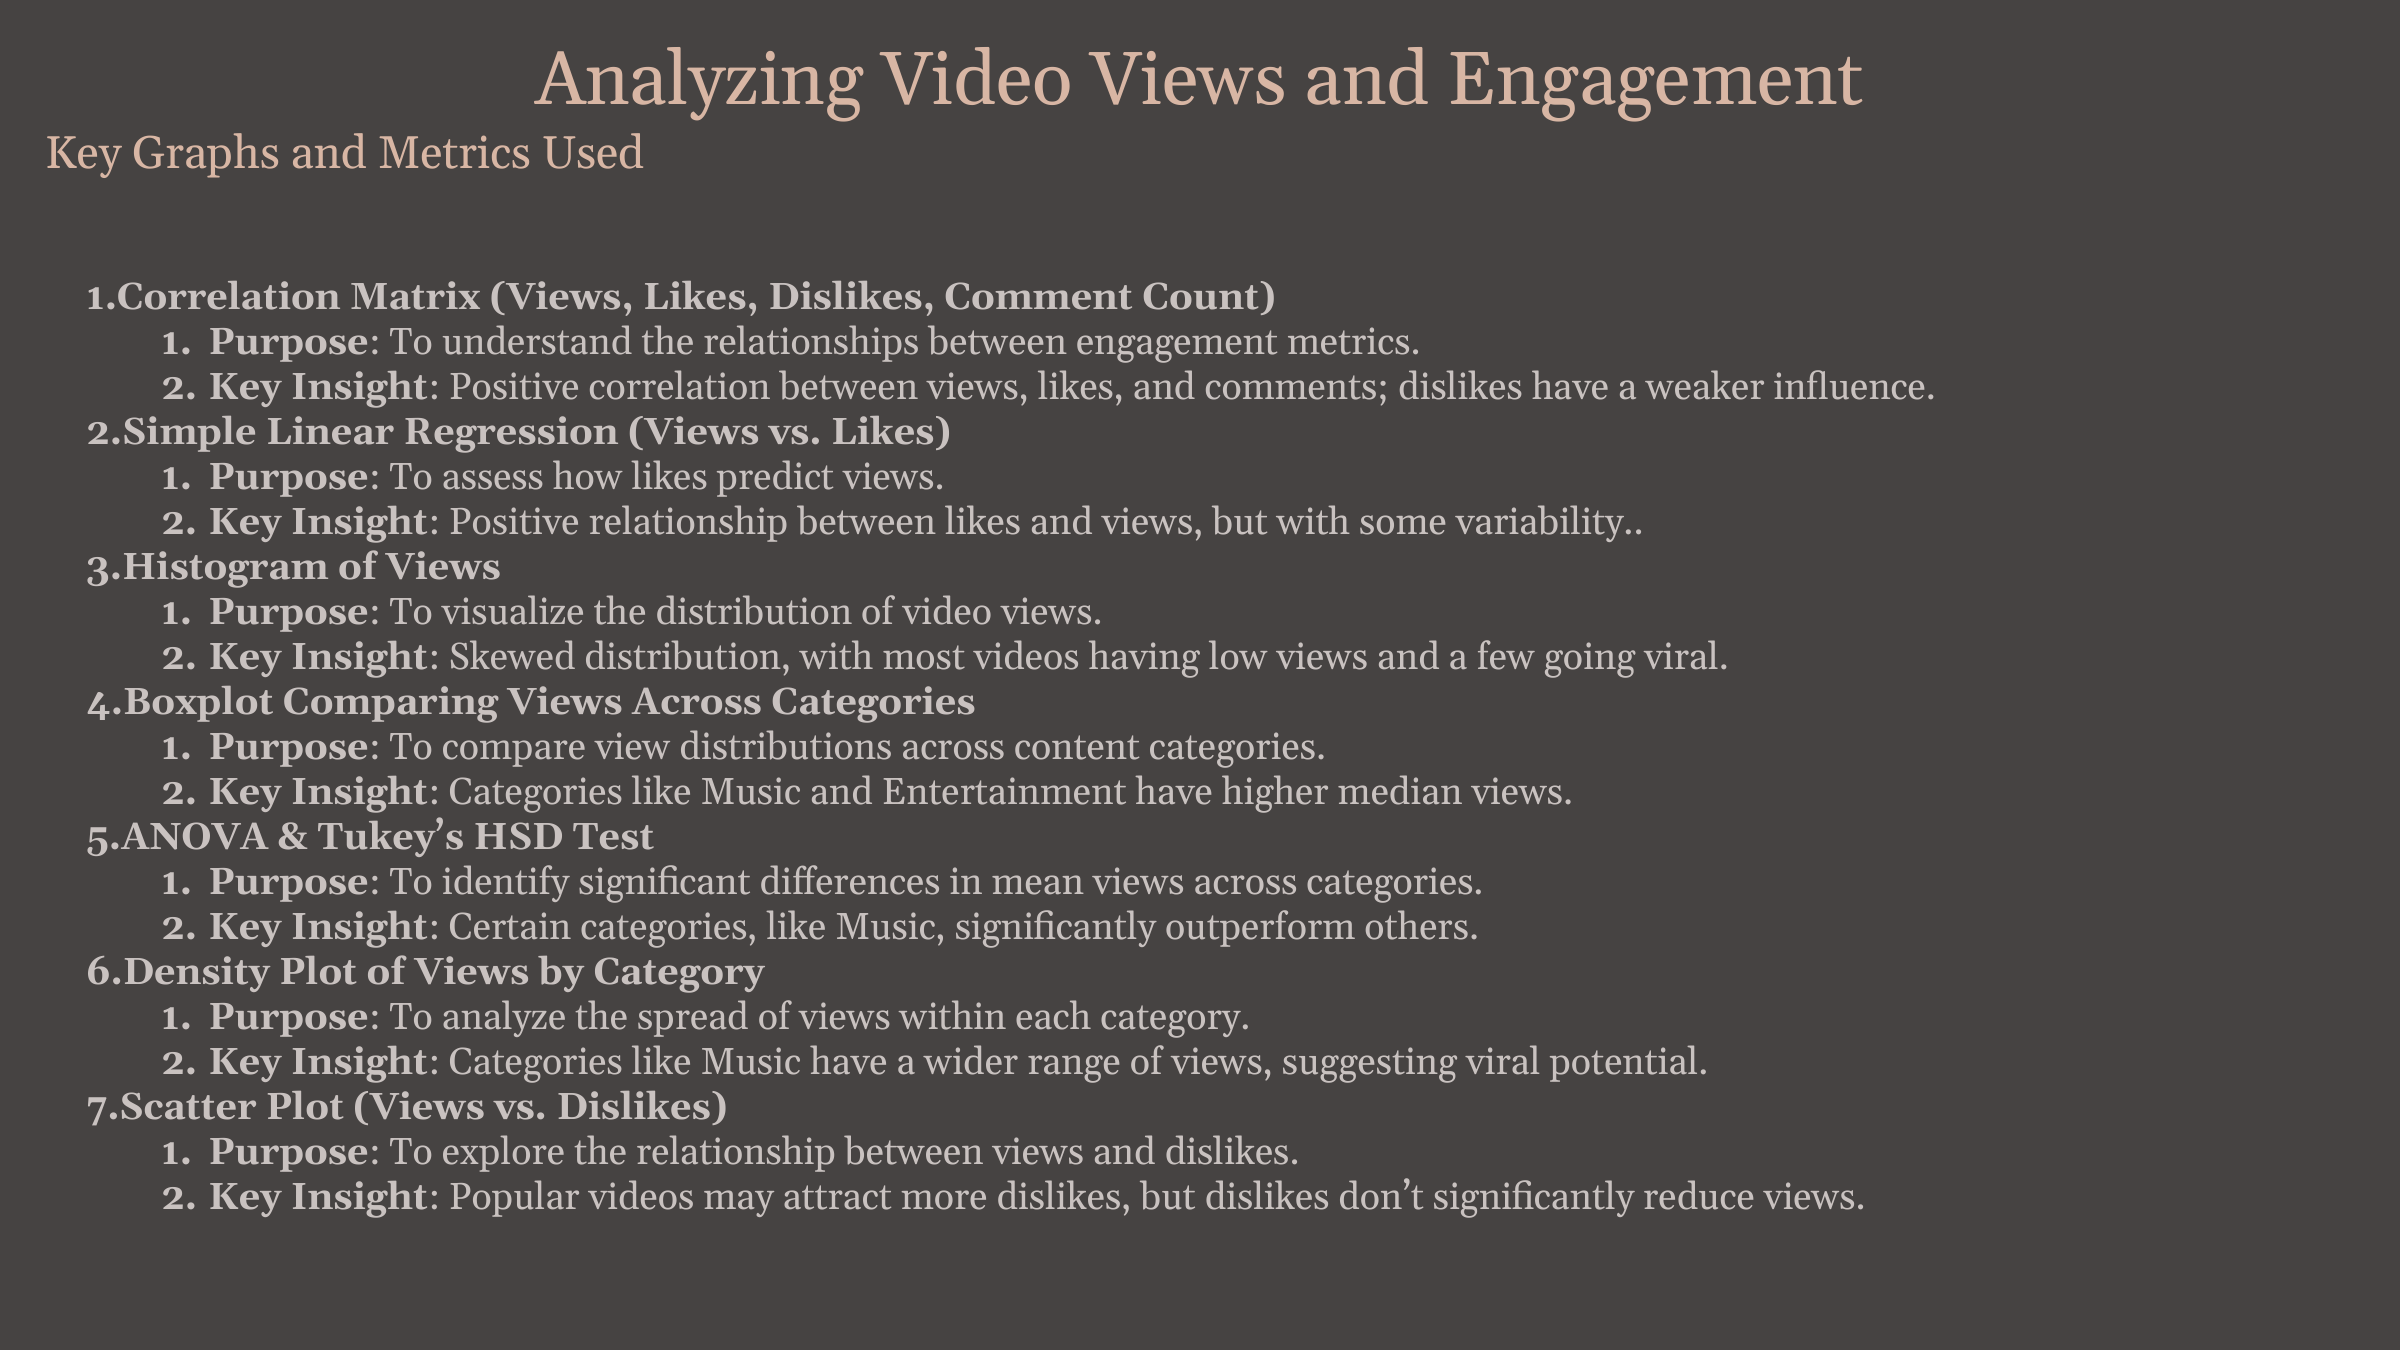

Analyzing Video Views and Engagement
Key Graphs and Metrics Used
Correlation Matrix (Views, Likes, Dislikes, Comment Count)
Purpose: To understand the relationships between engagement metrics.
Key Insight: Positive correlation between views, likes, and comments; dislikes have a weaker influence.
Simple Linear Regression (Views vs. Likes)
Purpose: To assess how likes predict views.
Key Insight: Positive relationship between likes and views, but with some variability..
Histogram of Views
Purpose: To visualize the distribution of video views.
Key Insight: Skewed distribution, with most videos having low views and a few going viral.
Boxplot Comparing Views Across Categories
Purpose: To compare view distributions across content categories.
Key Insight: Categories like Music and Entertainment have higher median views.
ANOVA & Tukey’s HSD Test
Purpose: To identify significant differences in mean views across categories.
Key Insight: Certain categories, like Music, significantly outperform others.
Density Plot of Views by Category
Purpose: To analyze the spread of views within each category.
Key Insight: Categories like Music have a wider range of views, suggesting viral potential.
Scatter Plot (Views vs. Dislikes)
Purpose: To explore the relationship between views and dislikes.
Key Insight: Popular videos may attract more dislikes, but dislikes don’t significantly reduce views.